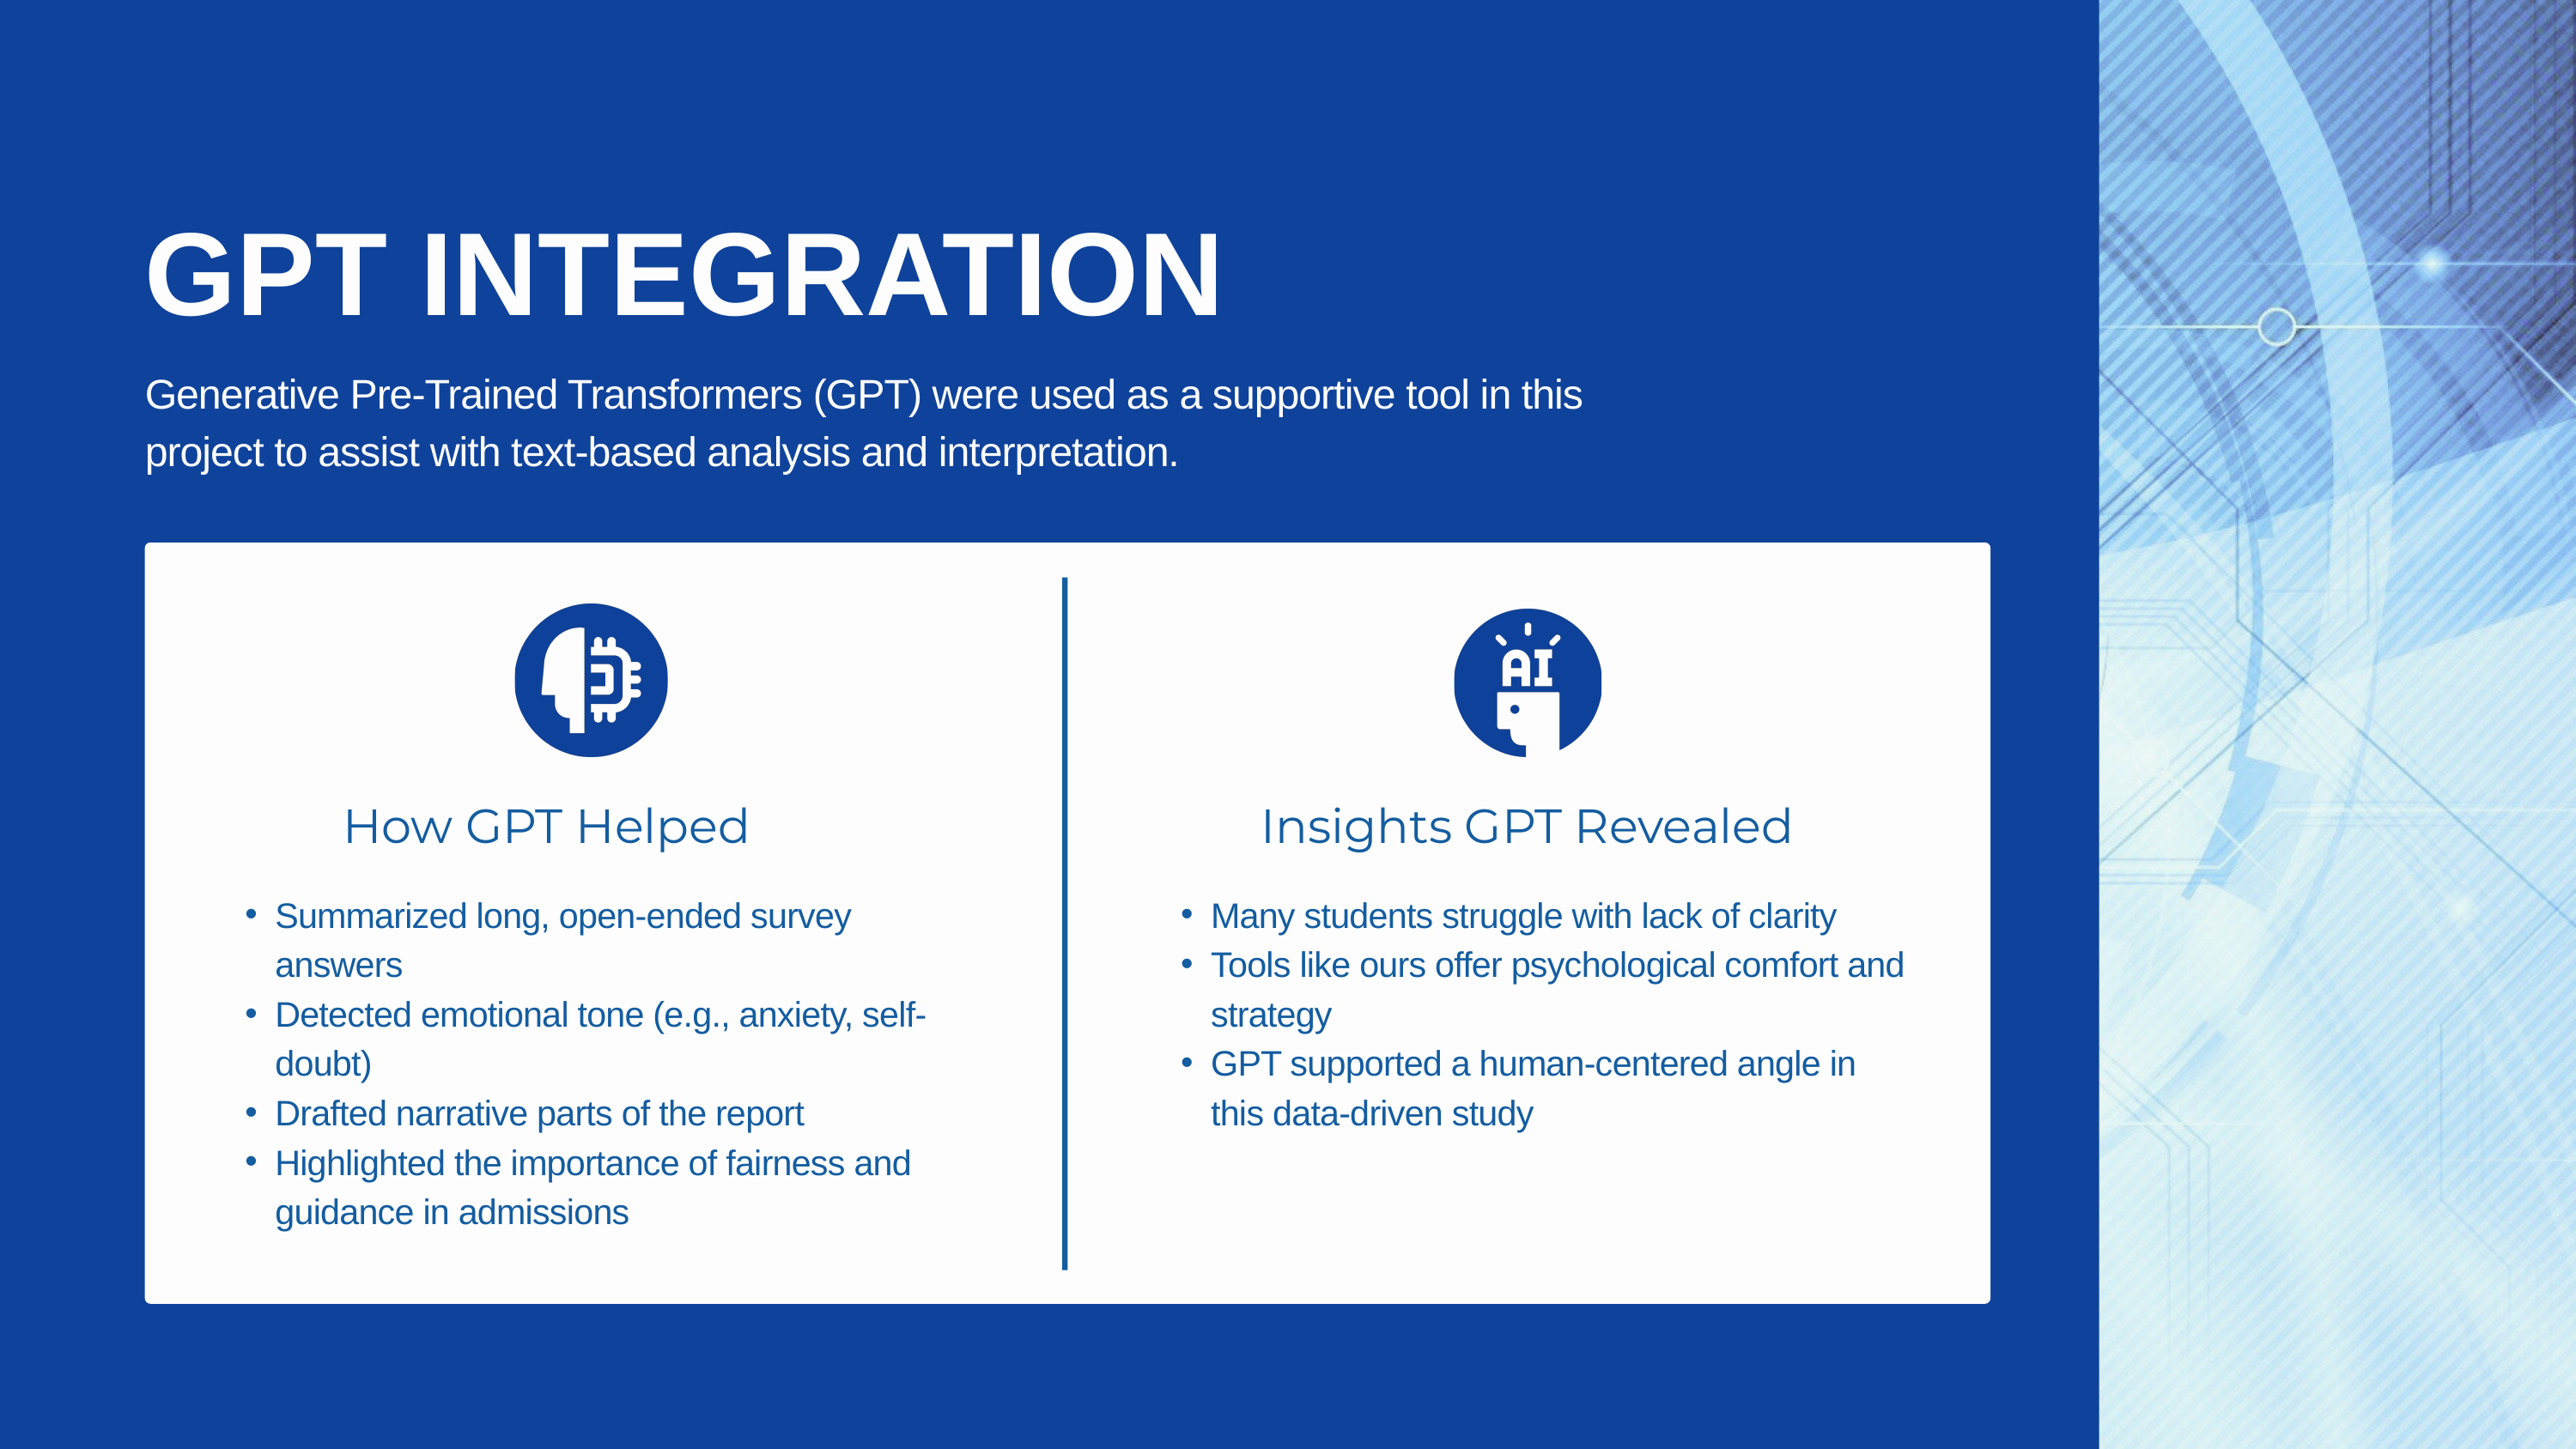

GPT INTEGRATION
Generative Pre-Trained Transformers (GPT) were used as a supportive tool in this project to assist with text-based analysis and interpretation.

How GPT Helped
Insights GPT Revealed
Summarized long, open-ended survey answers
Detected emotional tone (e.g., anxiety, self-doubt)
Drafted narrative parts of the report
Highlighted the importance of fairness and guidance in admissions
Many students struggle with lack of clarity
Tools like ours offer psychological comfort and strategy
GPT supported a human-centered angle in this data-driven study